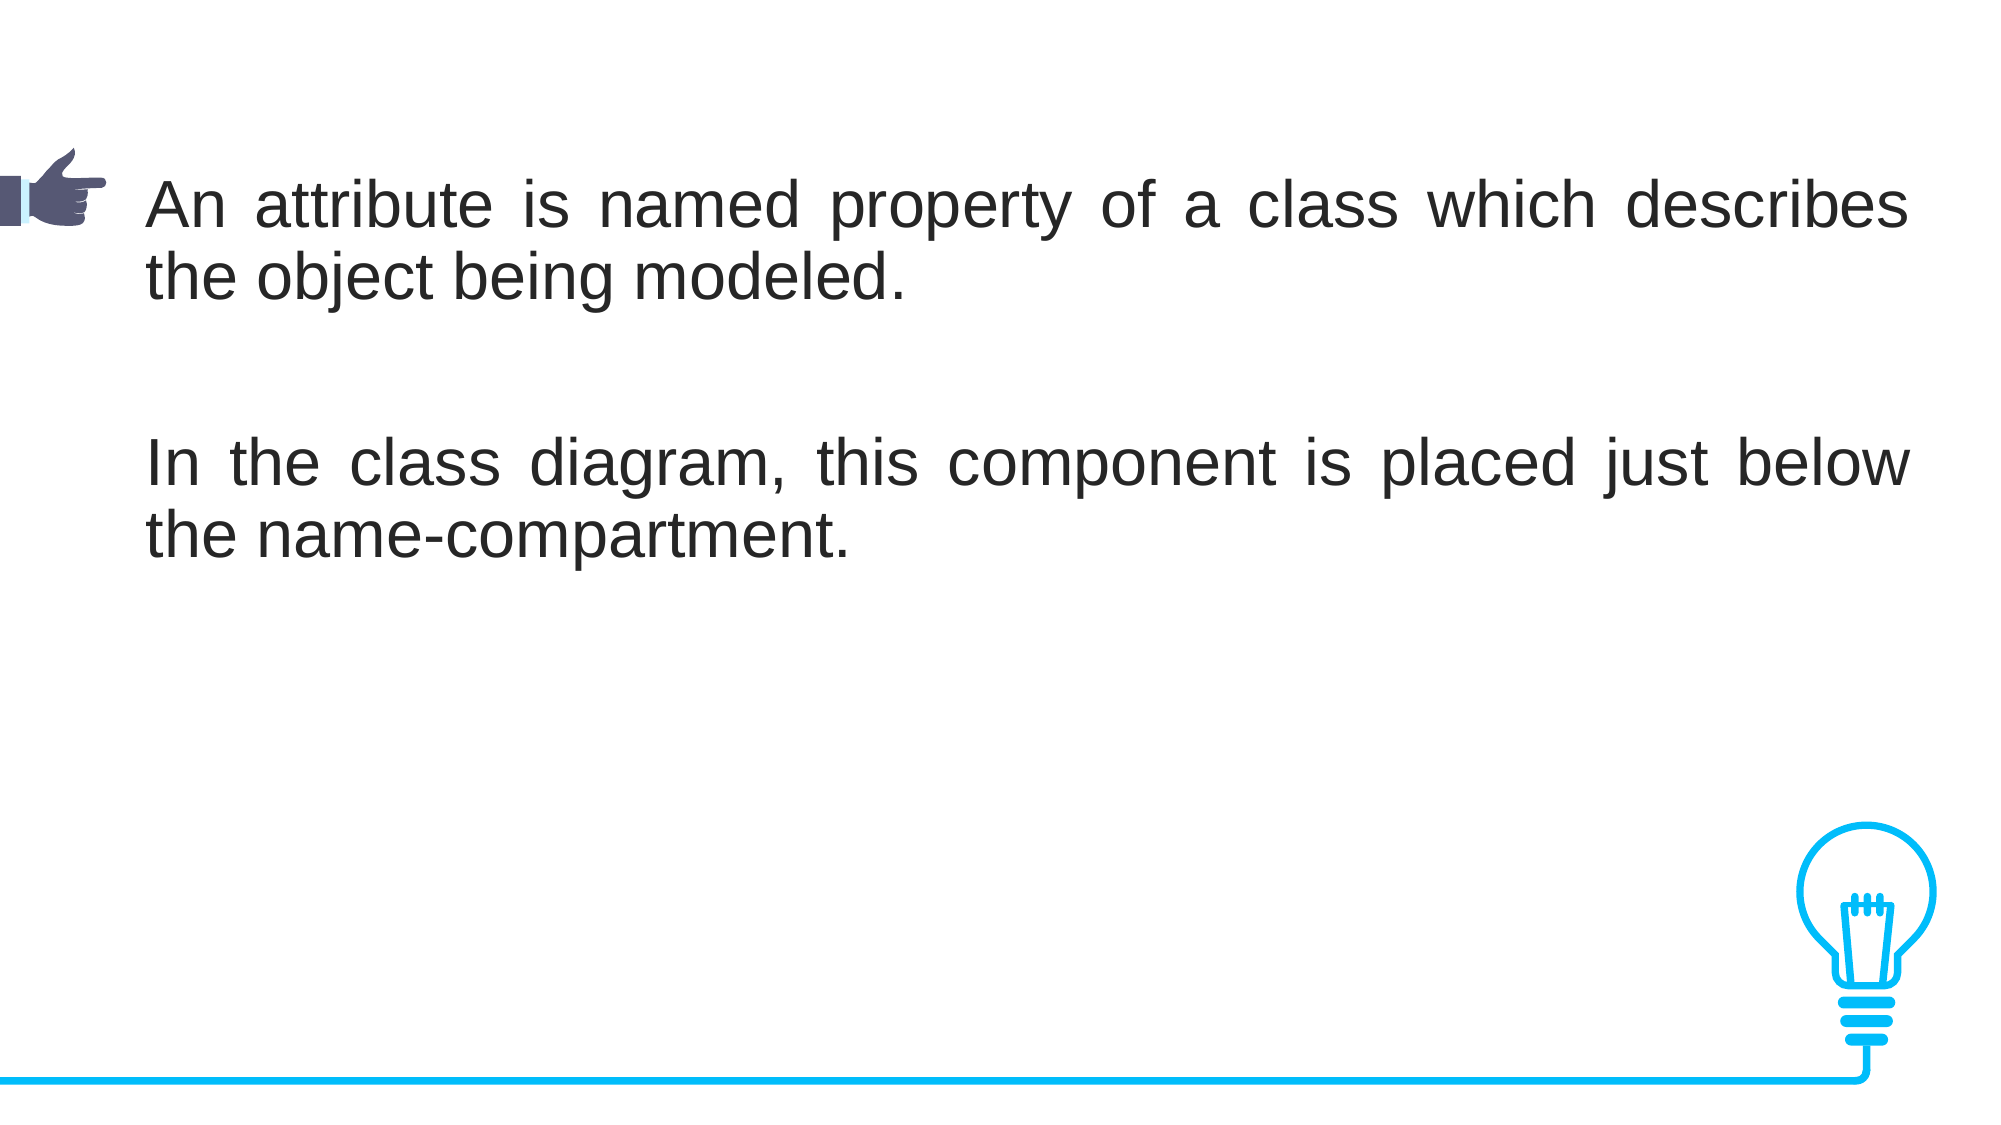

An attribute is named property of a class which describes the object being modeled.

In the class diagram, this component is placed just below the name-compartment.